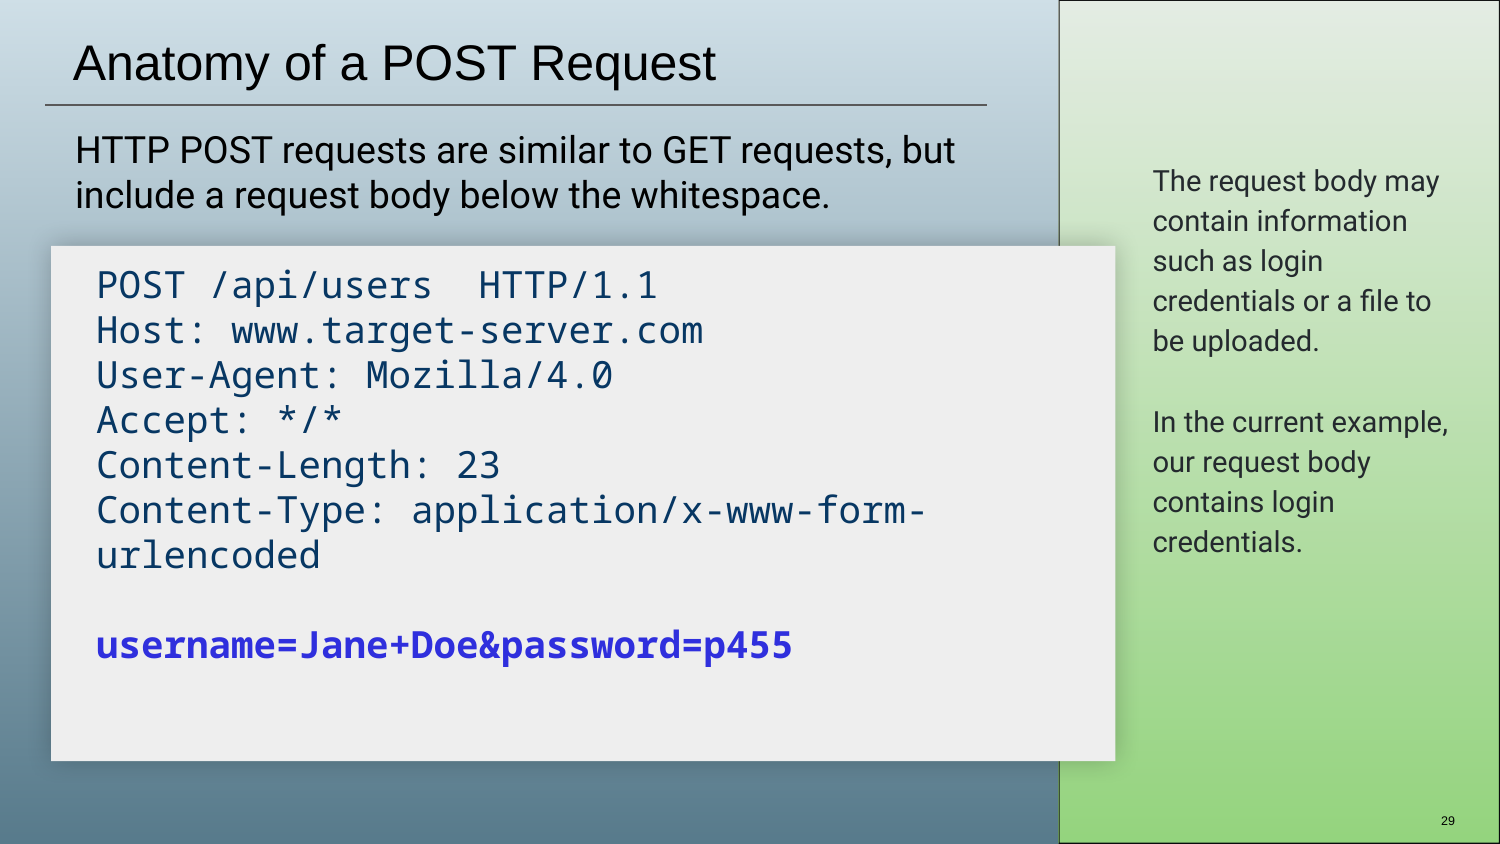

# Anatomy of a POST Request

HTTP POST requests are similar to GET requests, but include a request body below the whitespace.
The request body may contain information such as login credentials or a file to be uploaded.
In the current example, our request body contains login credentials.
POST /api/users  HTTP/1.1
Host: www.target-server.com
User-Agent: Mozilla/4.0
Accept: */*
Content-Length: 23
Content-Type: application/x-www-form-urlencoded

username=Jane+Doe&password=p455
29